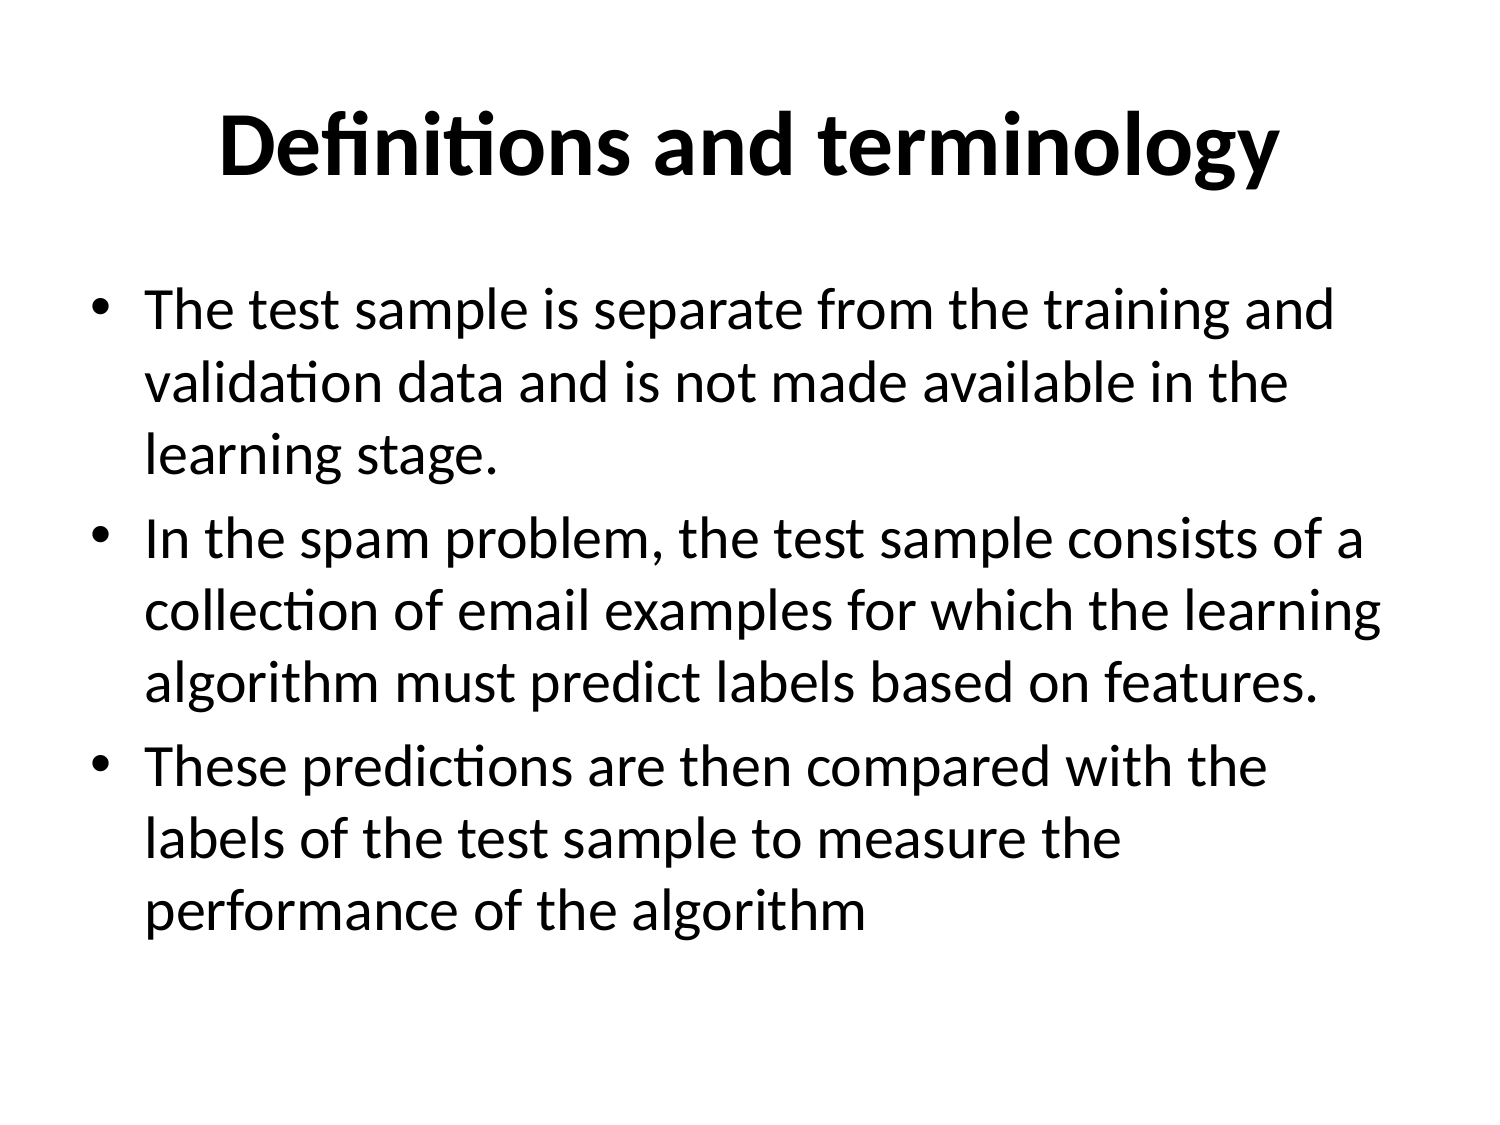

# Definitions and terminology
The test sample is separate from the training and validation data and is not made available in the learning stage.
In the spam problem, the test sample consists of a collection of email examples for which the learning algorithm must predict labels based on features.
These predictions are then compared with the labels of the test sample to measure the performance of the algorithm